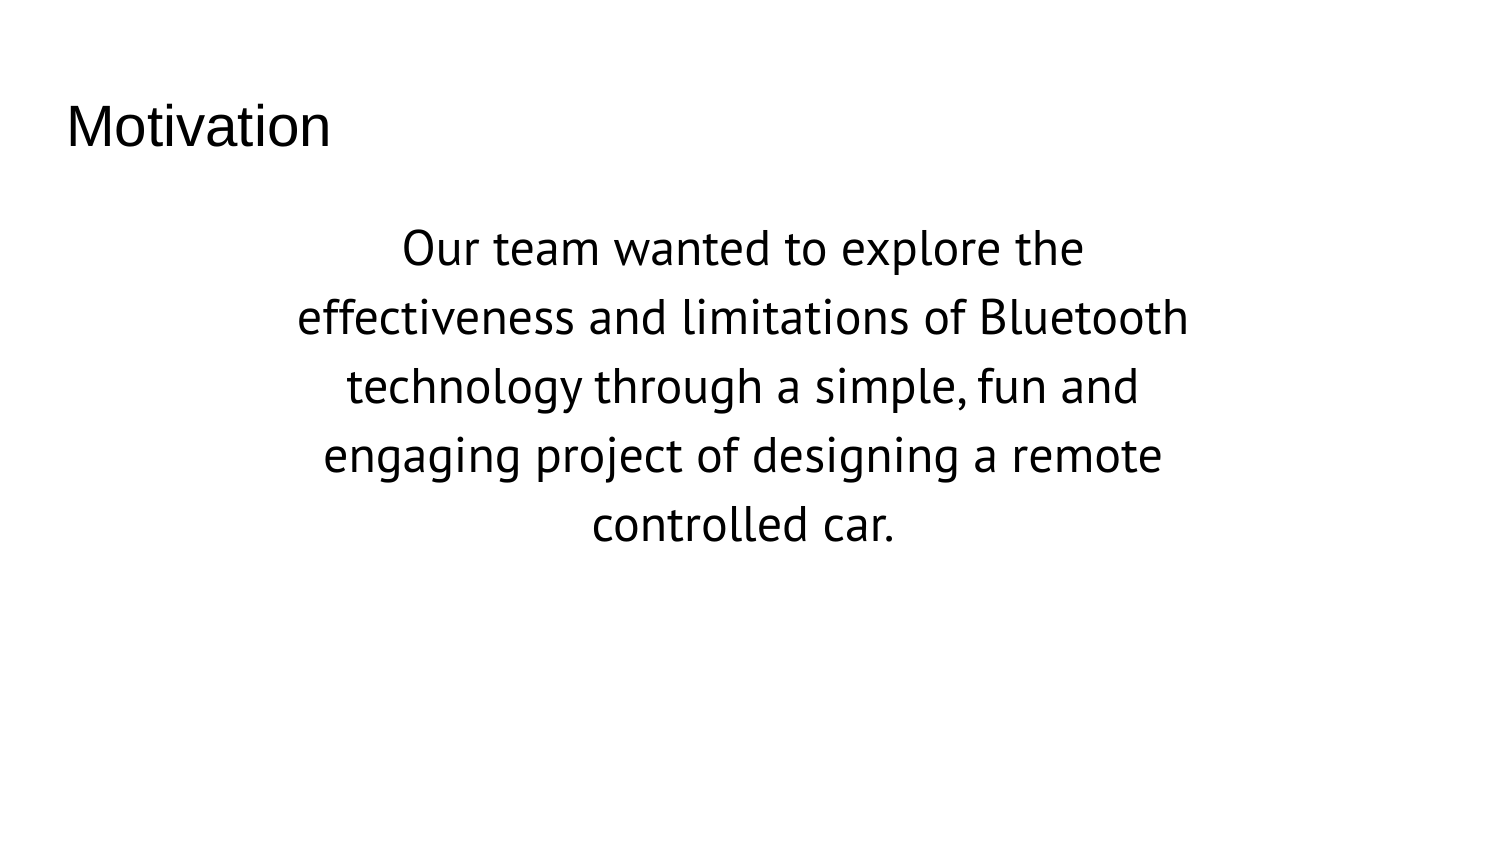

# Motivation
Our team wanted to explore the effectiveness and limitations of Bluetooth technology through a simple, fun and engaging project of designing a remote controlled car.